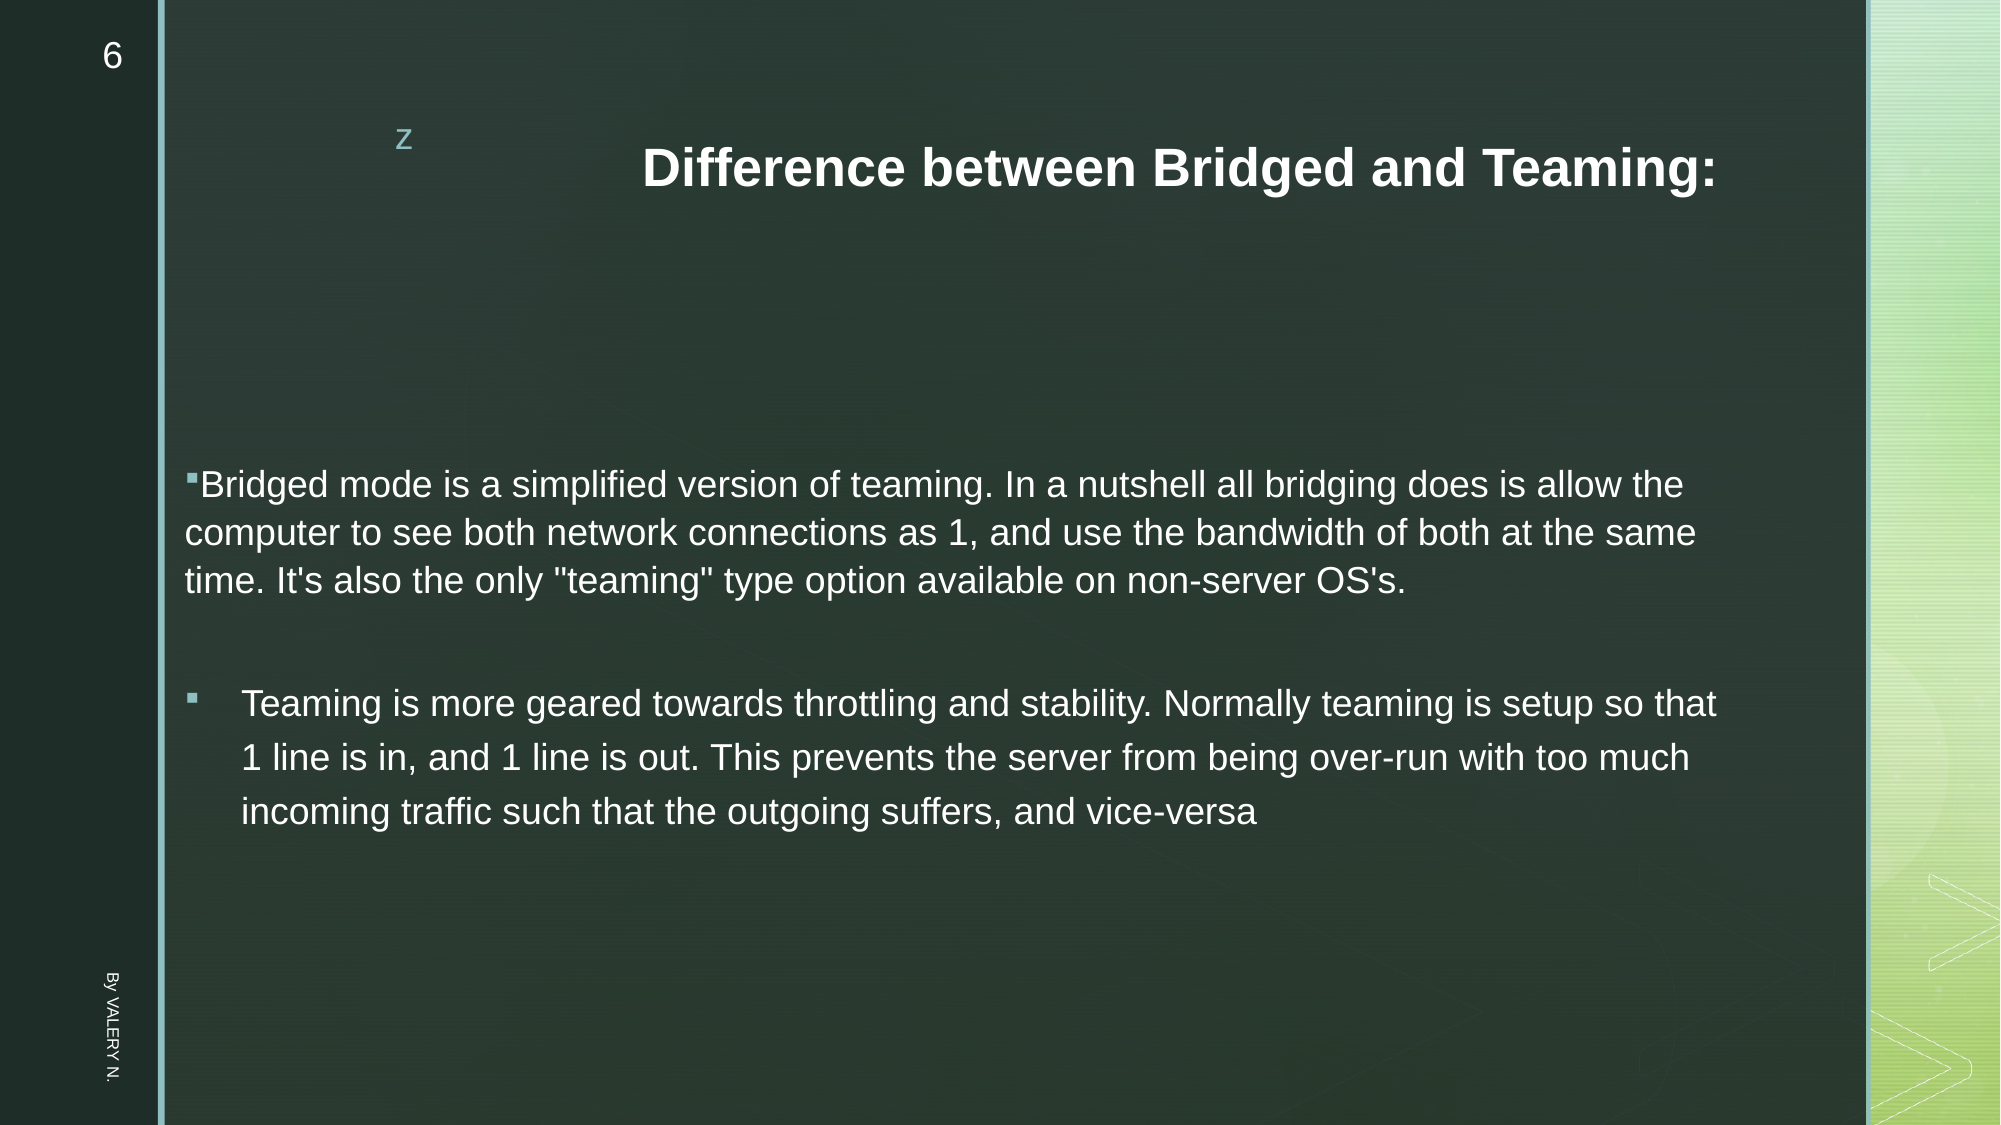

6
# Difference between Bridged and Teaming:

Bridged mode is a simplified version of teaming. In a nutshell all bridging does is allow the computer to see both network connections as 1, and use the bandwidth of both at the same time. It's also the only "teaming" type option available on non-server OS's.

Teaming is more geared towards throttling and stability. Normally teaming is setup so that 1 line is in, and 1 line is out. This prevents the server from being over-run with too much incoming traffic such that the outgoing suffers, and vice-versa
By VALERY N.